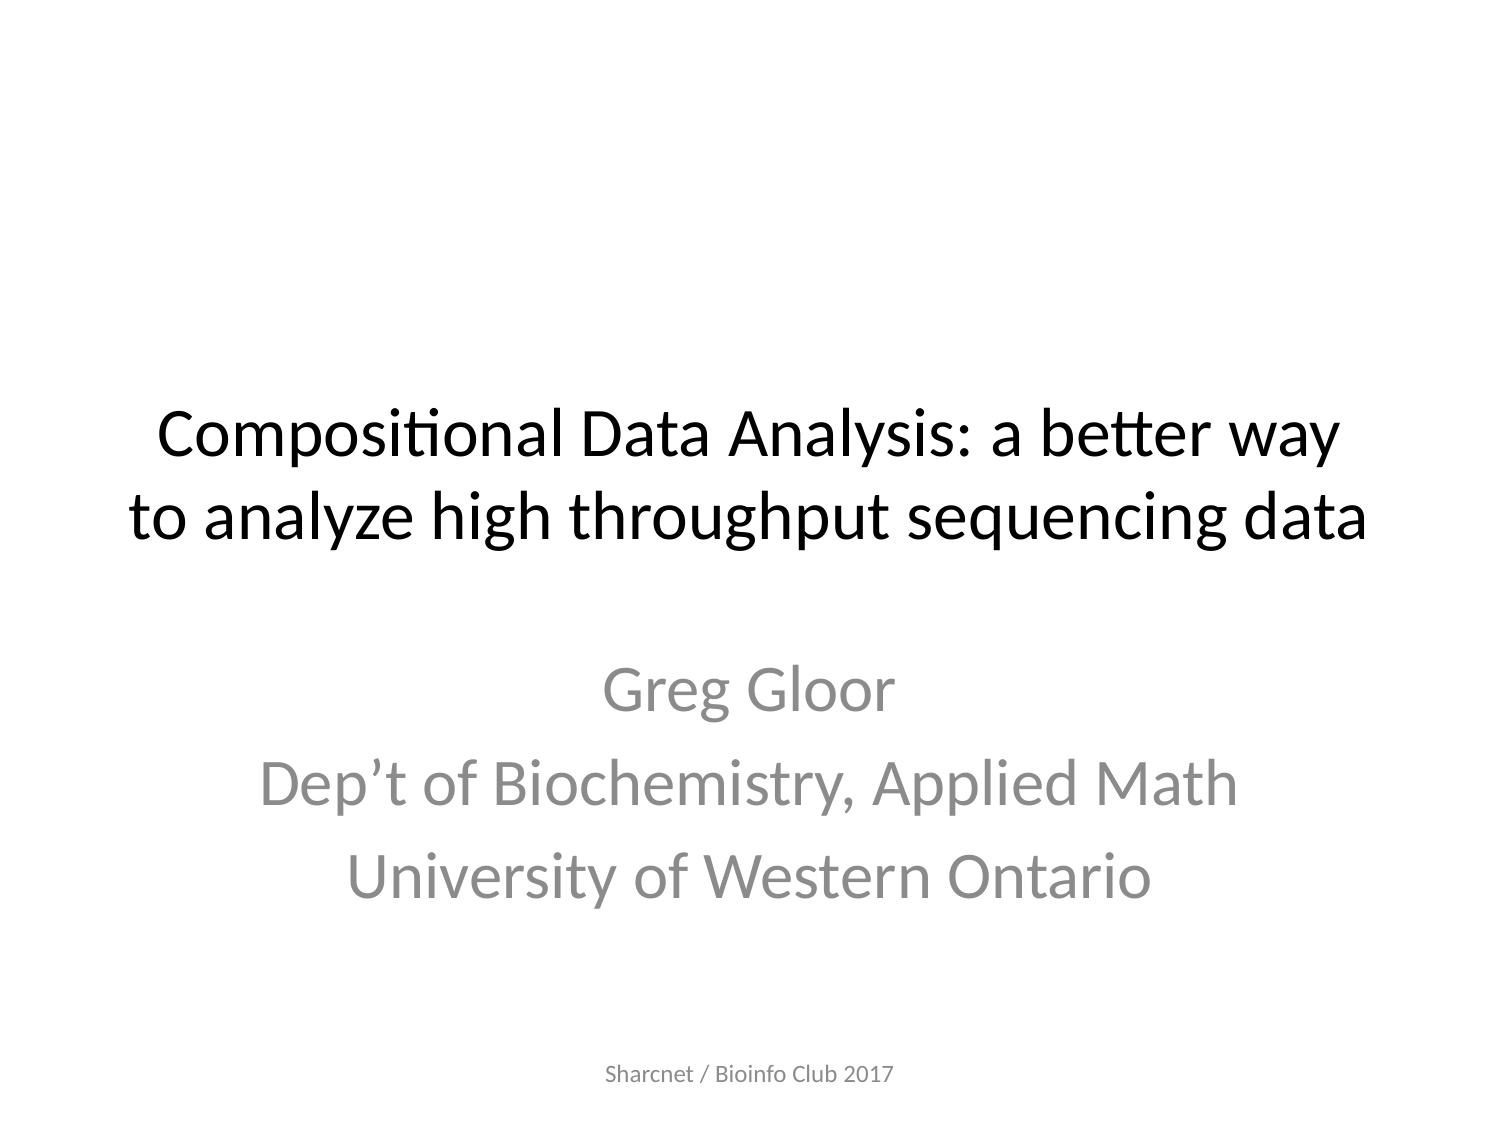

# Compositional Data Analysis: a better way to analyze high throughput sequencing data
Greg Gloor
Dep’t of Biochemistry, Applied Math
University of Western Ontario
Sharcnet / Bioinfo Club 2017